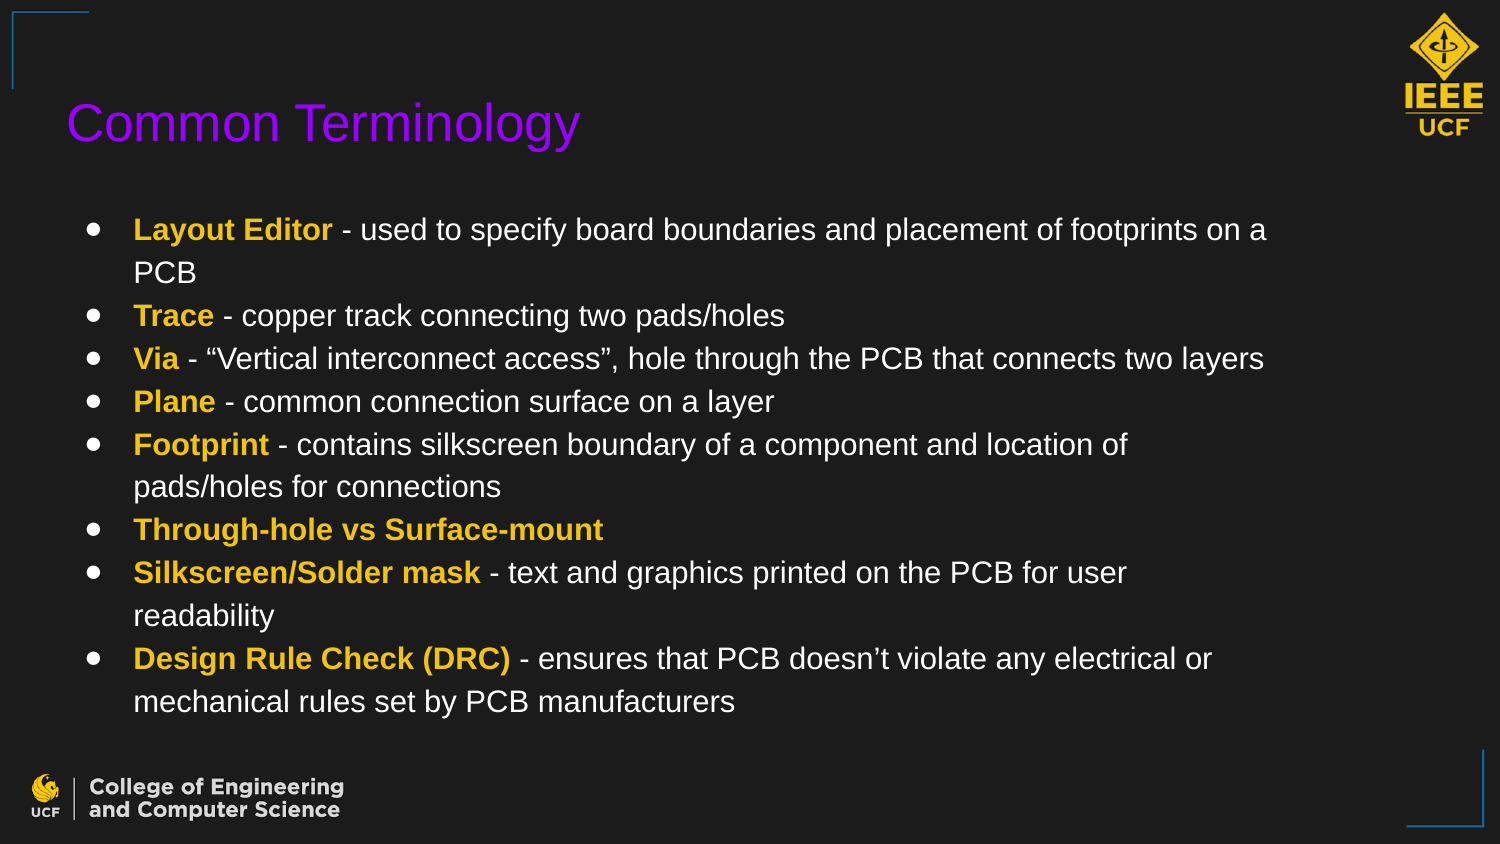

# Common Terminology
Layout Editor - used to specify board boundaries and placement of footprints on a PCB
Trace - copper track connecting two pads/holes
Via - “Vertical interconnect access”, hole through the PCB that connects two layers
Plane - common connection surface on a layer
Footprint - contains silkscreen boundary of a component and location of pads/holes for connections
Through-hole vs Surface-mount
Silkscreen/Solder mask - text and graphics printed on the PCB for user readability
Design Rule Check (DRC) - ensures that PCB doesn’t violate any electrical or mechanical rules set by PCB manufacturers